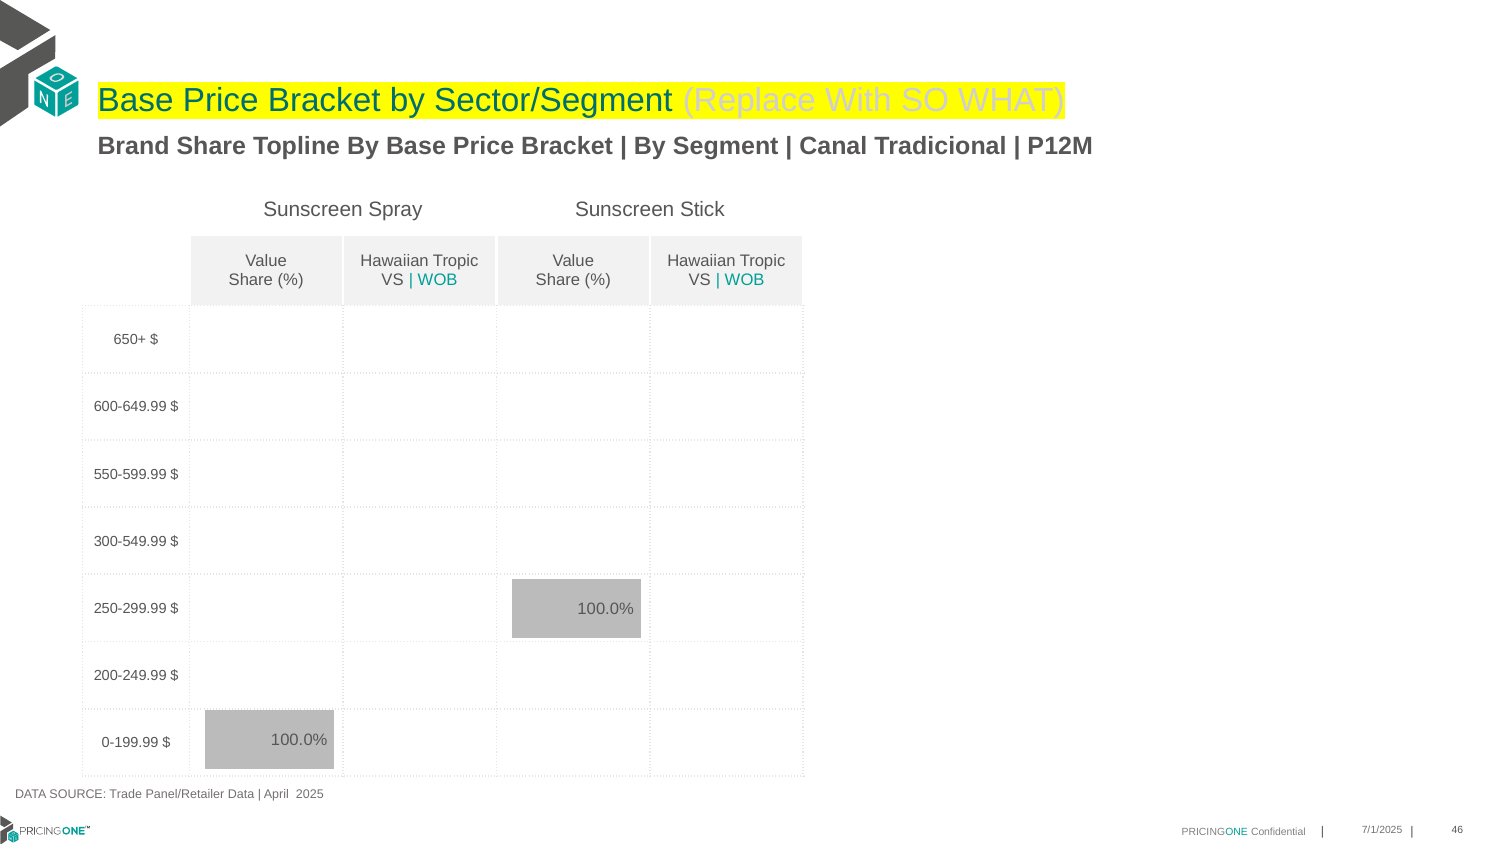

# Base Price Bracket by Sector/Segment (Replace With SO WHAT)
Brand Share Topline By Base Price Bracket | By Segment | Canal Tradicional | P12M
|  | Sunscreen Spray |  | Sunscreen Stick |  |
| --- | --- | --- | --- | --- |
|  | Value Share (%) | Hawaiian Tropic VS | WOB | Value Share (%) | Hawaiian Tropic VS | WOB |
| 650+ $ |  |  |  |  |
| 600-649.99 $ |  |  |  |  |
| 550-599.99 $ |  |  |  |  |
| 300-549.99 $ |  |  |  |  |
| 250-299.99 $ |  |  |  |  |
| 200-249.99 $ |  |  |  |  |
| 0-199.99 $ |  |  |  |  |

### Chart

| Category | Sunscreen Stick | Canal Tradicional |
|---|---|
| None | None |

### Chart

| Category | Sunscreen Stick | Canal Tradicional |
|---|---|
| None | None |

### Chart

| Category | Sunscreen Spray | Canal Tradicional |
|---|---|
| None | None |

### Chart

| Category | Sunscreen Spray | Canal Tradicional |
|---|---|
| None | None |
DATA SOURCE: Trade Panel/Retailer Data | April  2025

7/1/2025
46